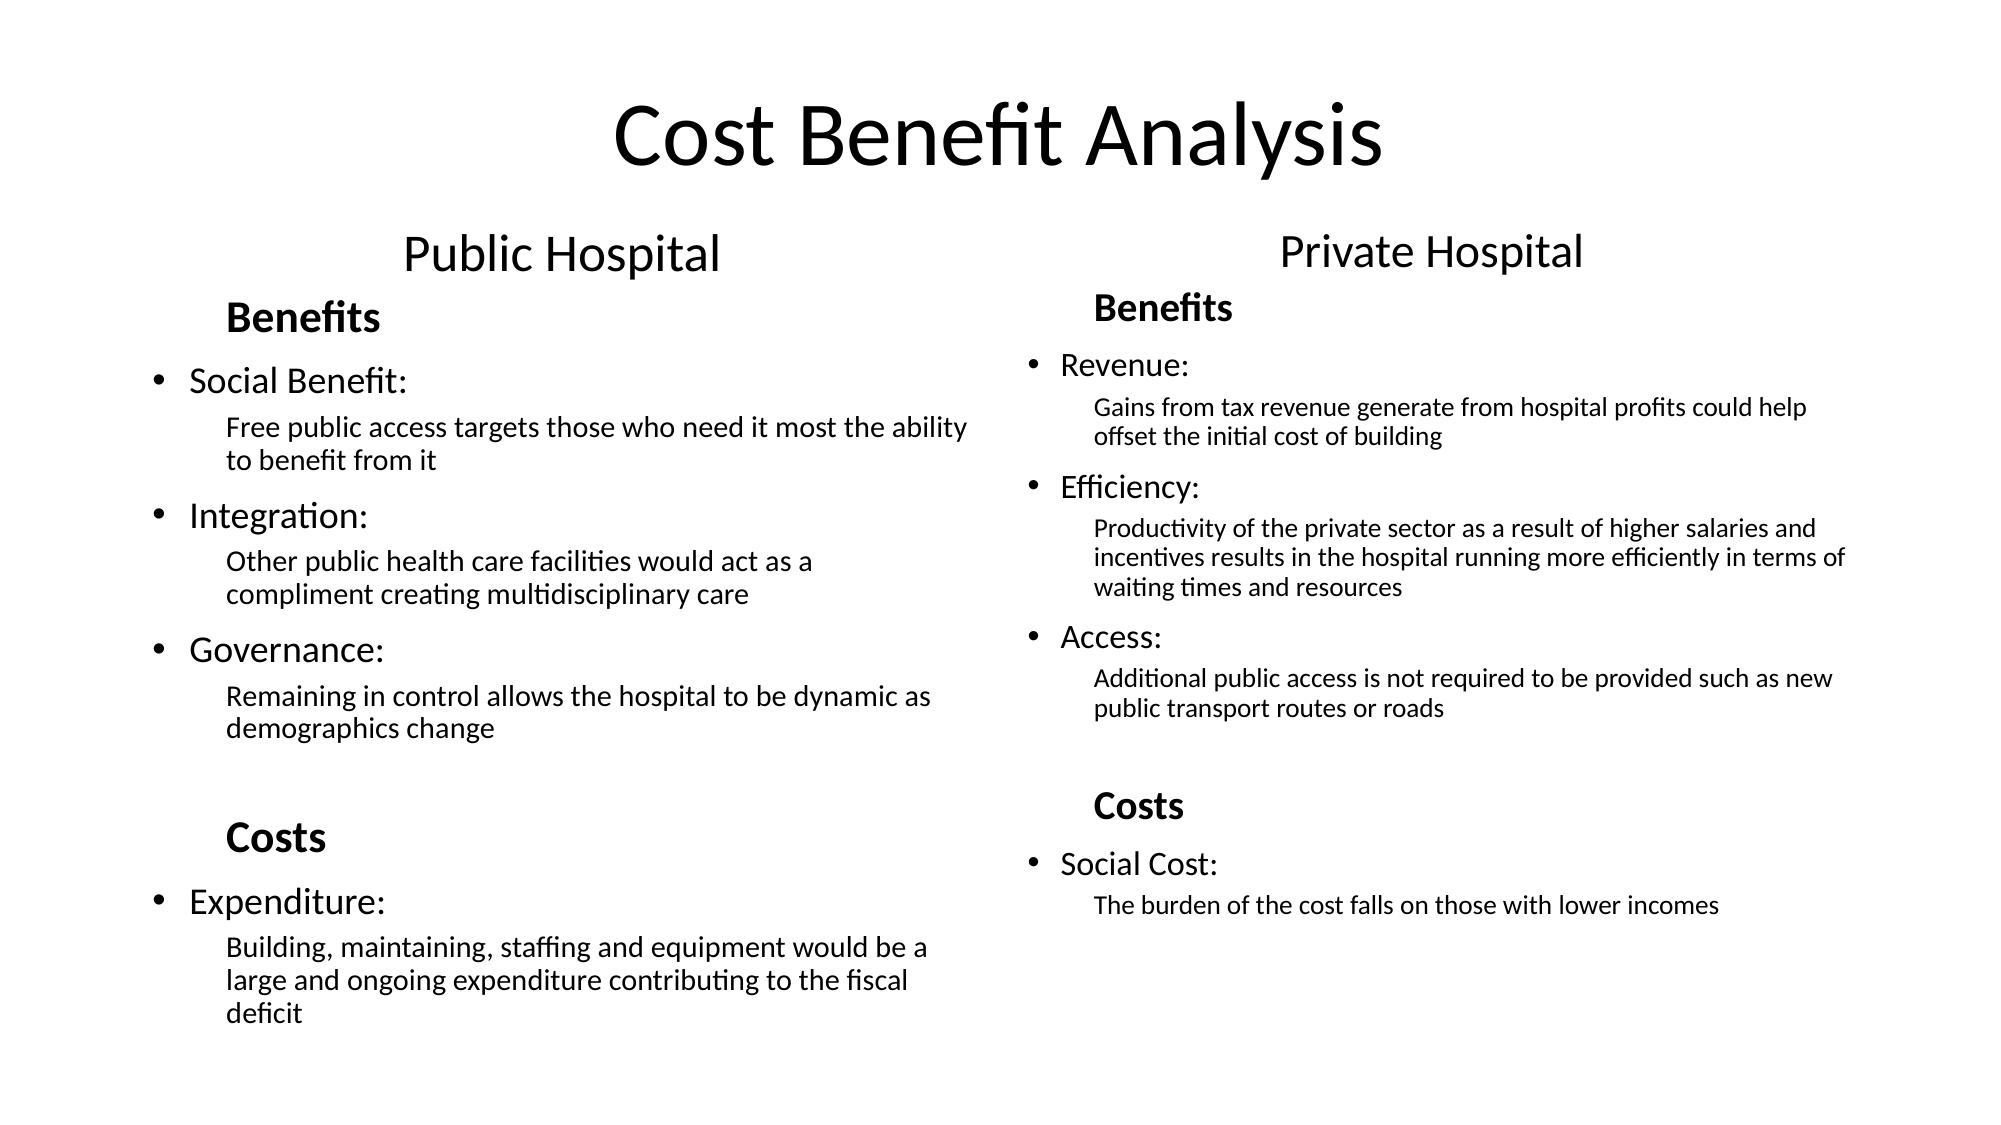

# Cost Benefit Analysis
Public Hospital
Benefits
Social Benefit:
Free public access targets those who need it most the ability to benefit from it
Integration:
Other public health care facilities would act as a  compliment creating multidisciplinary care
Governance:
Remaining in control allows the hospital to be dynamic as demographics change

Costs
Expenditure:
Building, maintaining, staffing and equipment would be a large and ongoing expenditure contributing to the fiscal deficit

Private Hospital
Benefits
Revenue:
Gains from tax revenue generate from hospital profits could help offset the initial cost of building
Efficiency:
Productivity of the private sector as a result of higher salaries and incentives results in the hospital running more efficiently in terms of waiting times and resources
Access:
Additional public access is not required to be provided such as new public transport routes or roads

Costs
Social Cost:
The burden of the cost falls on those with lower incomes